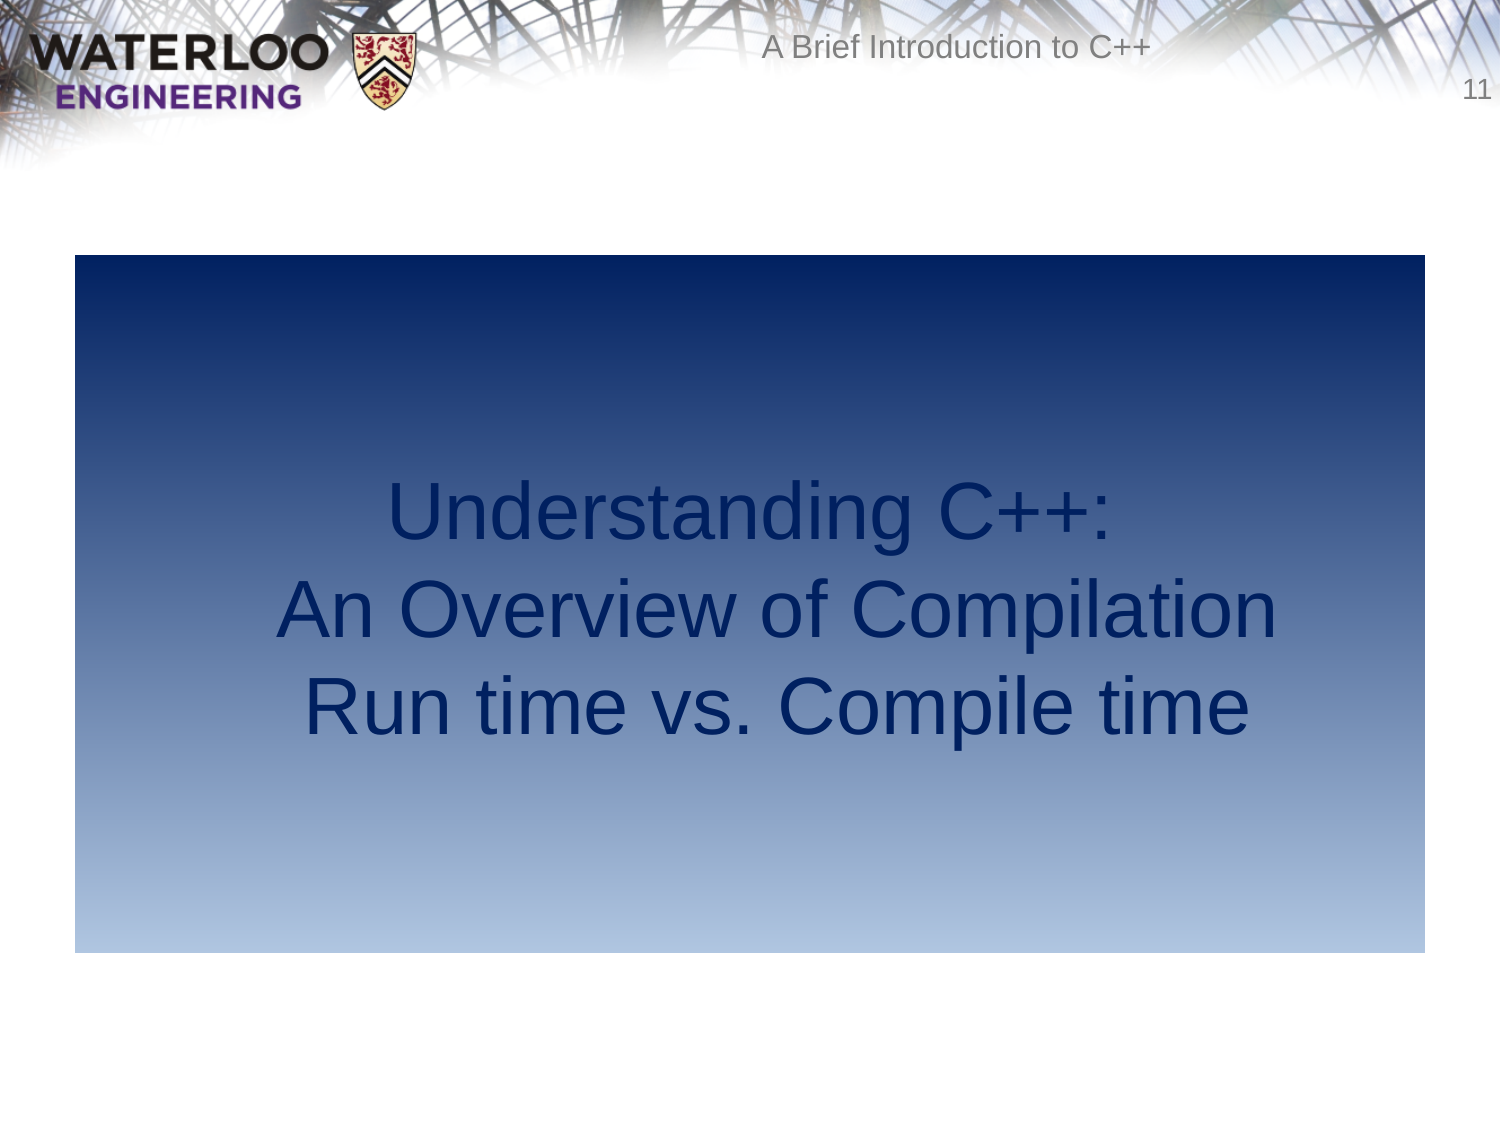

Understanding C++:
An Overview of Compilation
Run time vs. Compile time